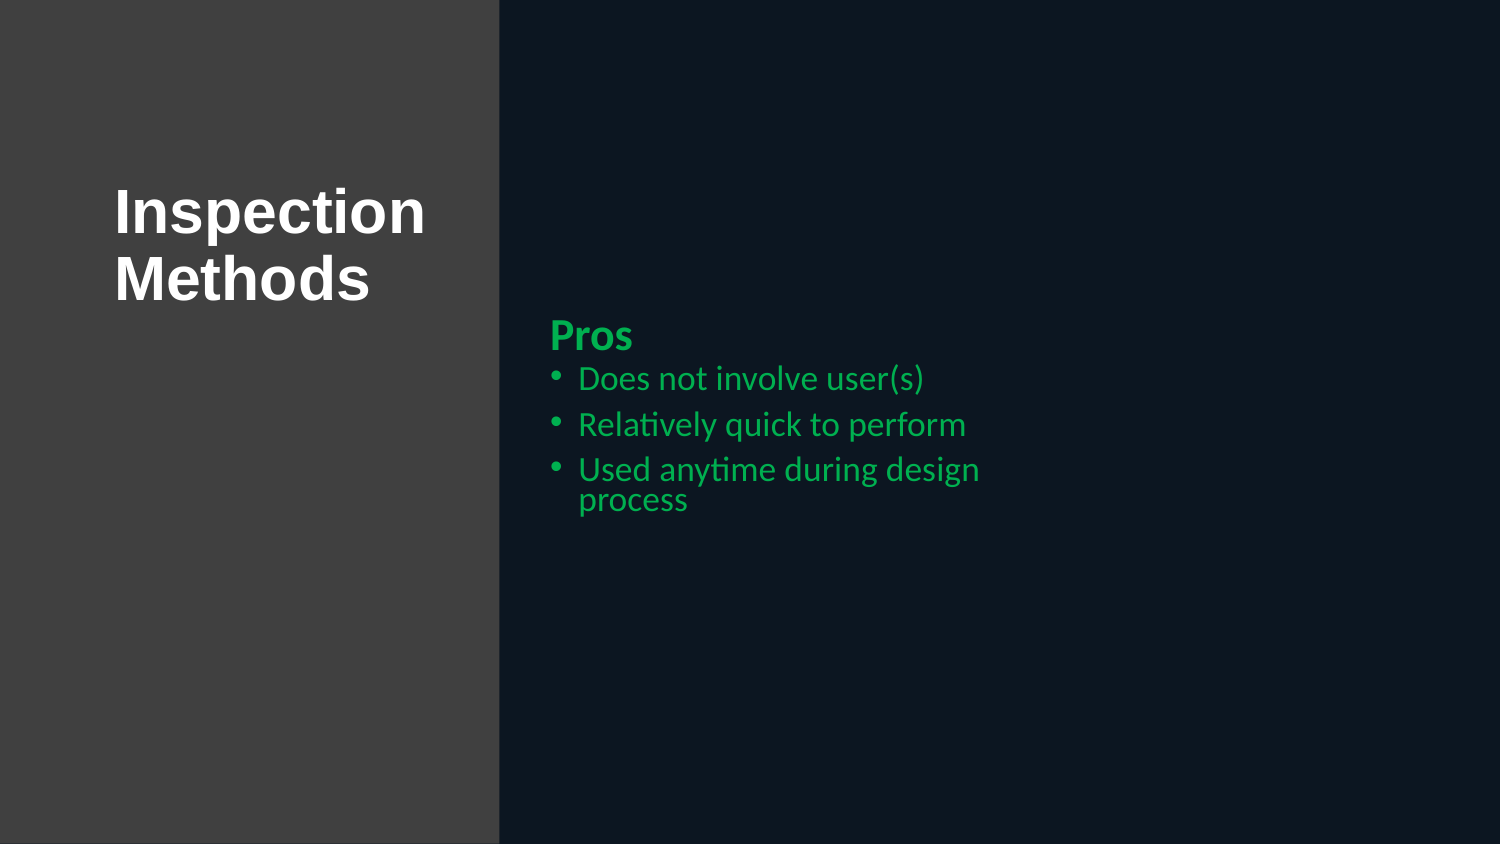

# Inspection Methods
Pros
Does not involve user(s)
Relatively quick to perform
Used anytime during design process